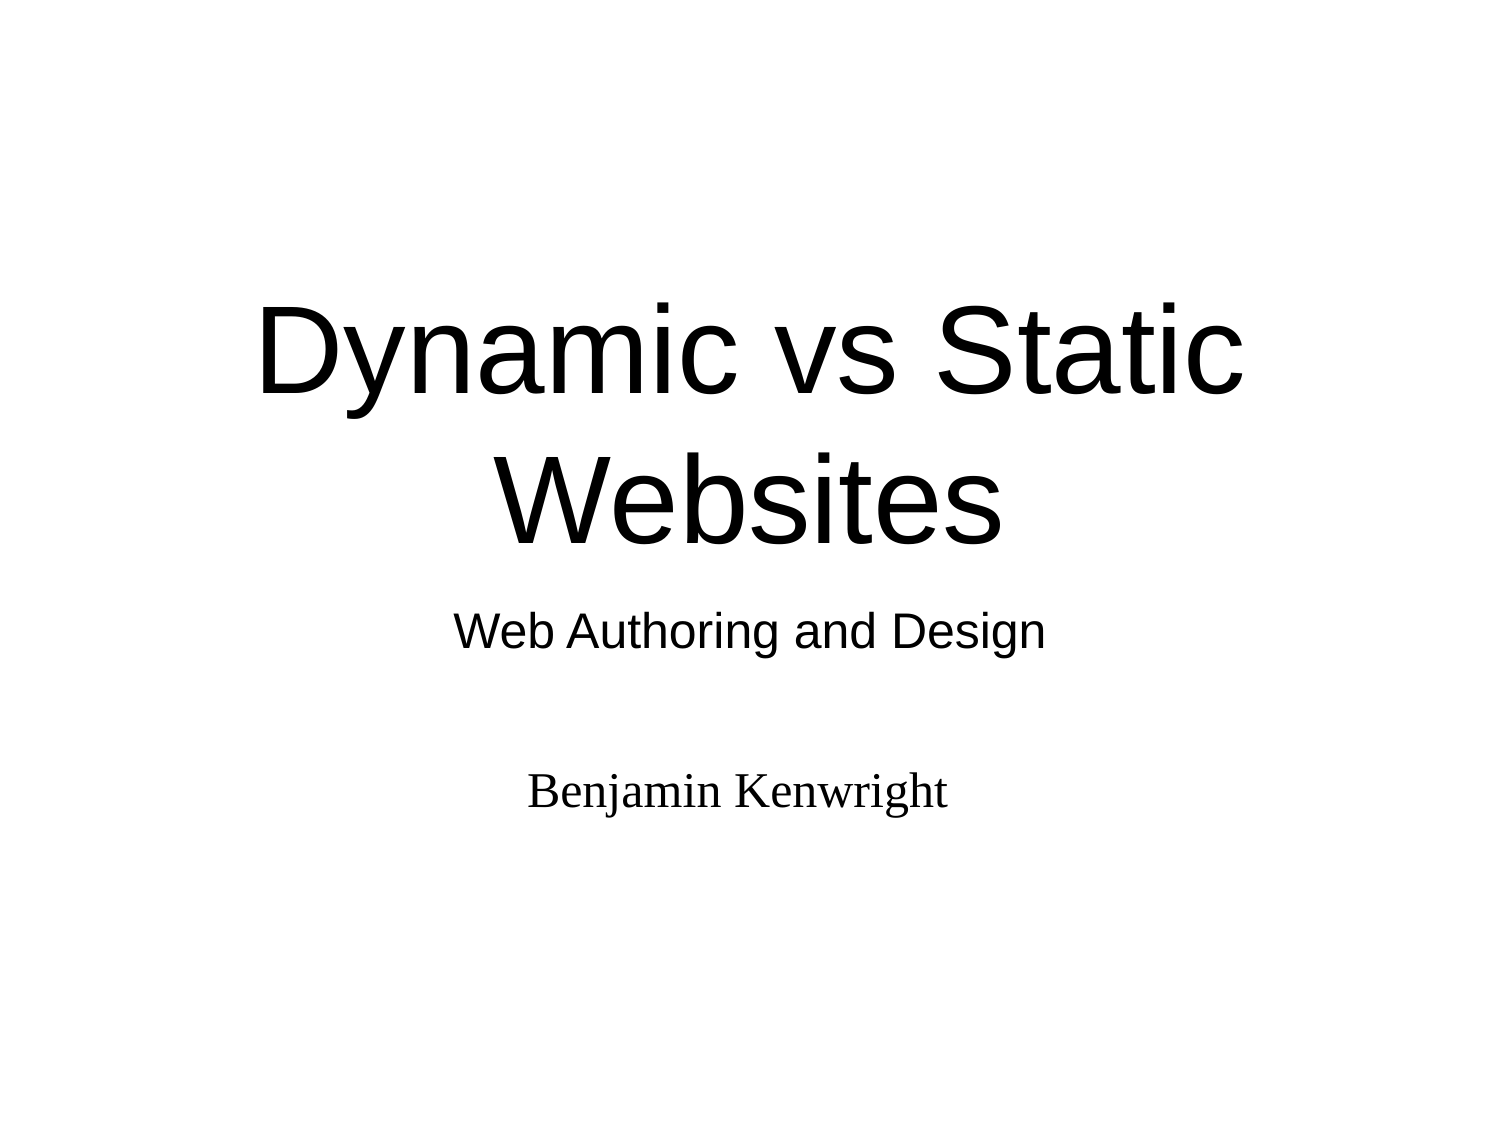

Dynamic vs Static Websites
Web Authoring and Design
Benjamin Kenwright